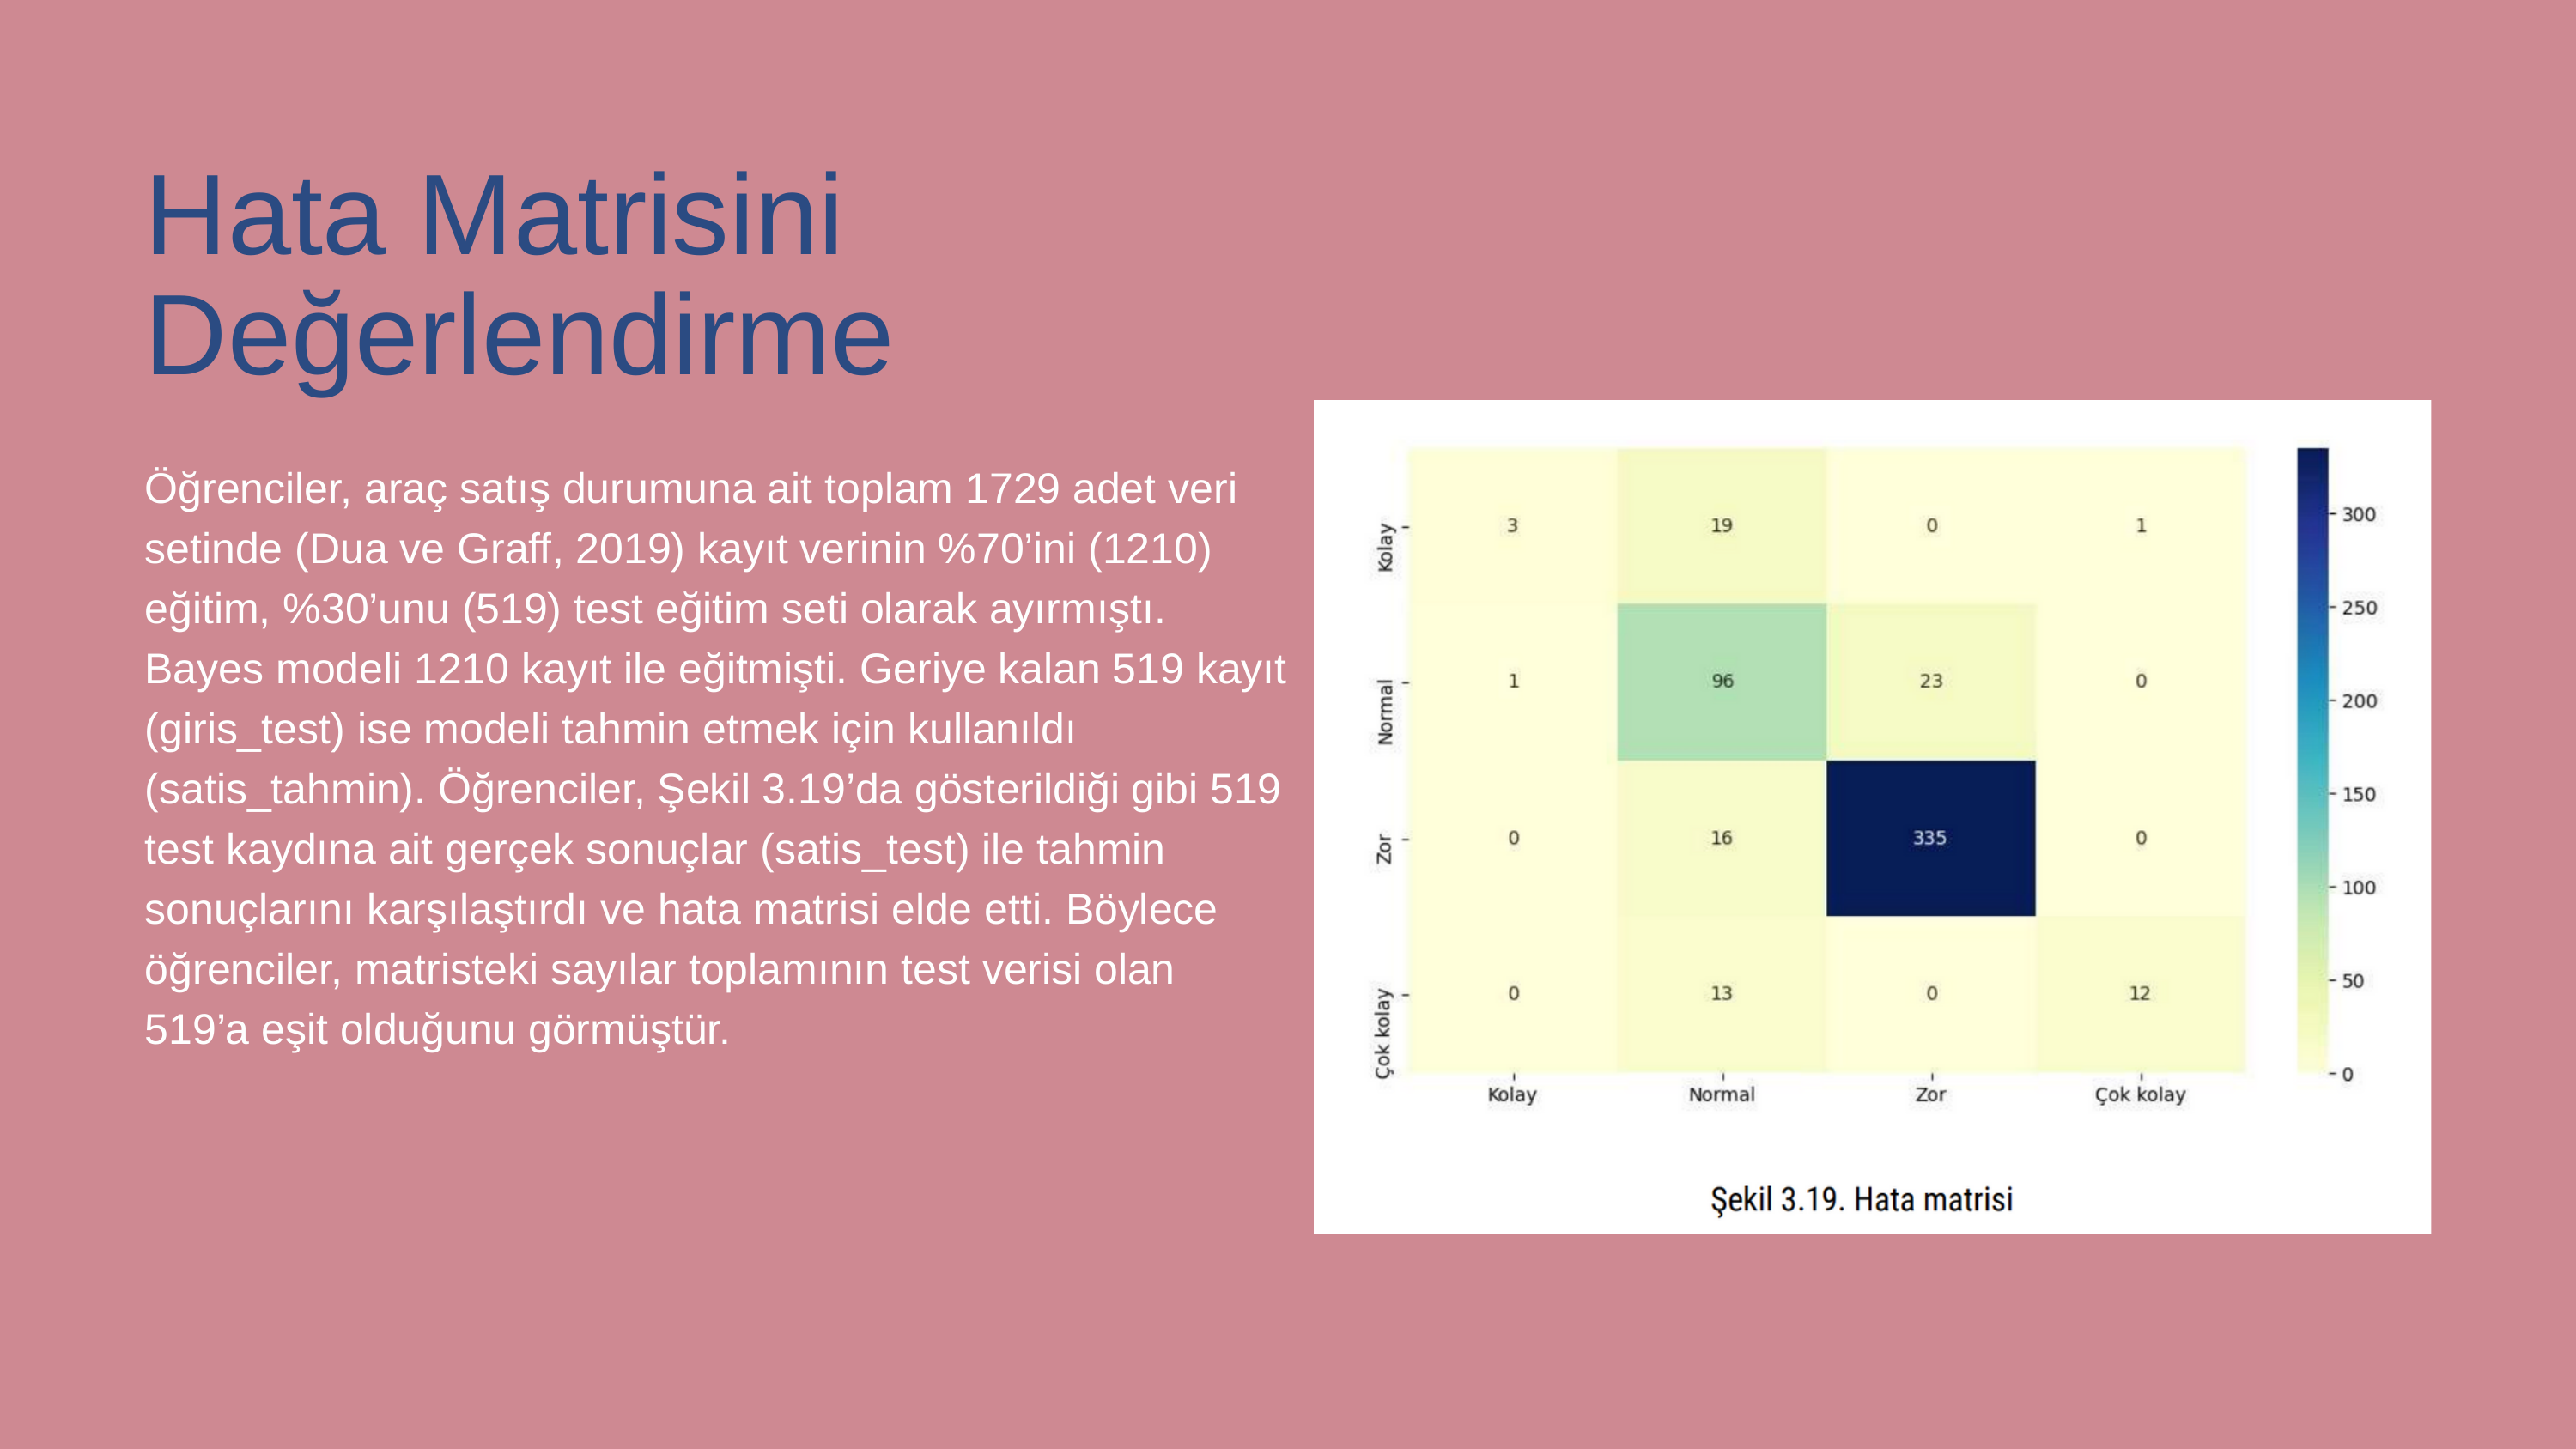

Hata Matrisini Değerlendirme

Öğrenciler, araç satış durumuna ait toplam 1729 adet veri setinde (Dua ve Graff, 2019) kayıt verinin %70’ini (1210) eğitim, %30’unu (519) test eğitim seti olarak ayırmıştı. Bayes modeli 1210 kayıt ile eğitmişti. Geriye kalan 519 kayıt (giris_test) ise modeli tahmin etmek için kullanıldı (satis_tahmin). Öğrenciler, Şekil 3.19’da gösterildiği gibi 519 test kaydına ait gerçek sonuçlar (satis_test) ile tahmin sonuçlarını karşılaştırdı ve hata matrisi elde etti. Böylece öğrenciler, matristeki sayılar toplamının test verisi olan 519’a eşit olduğunu görmüştür.